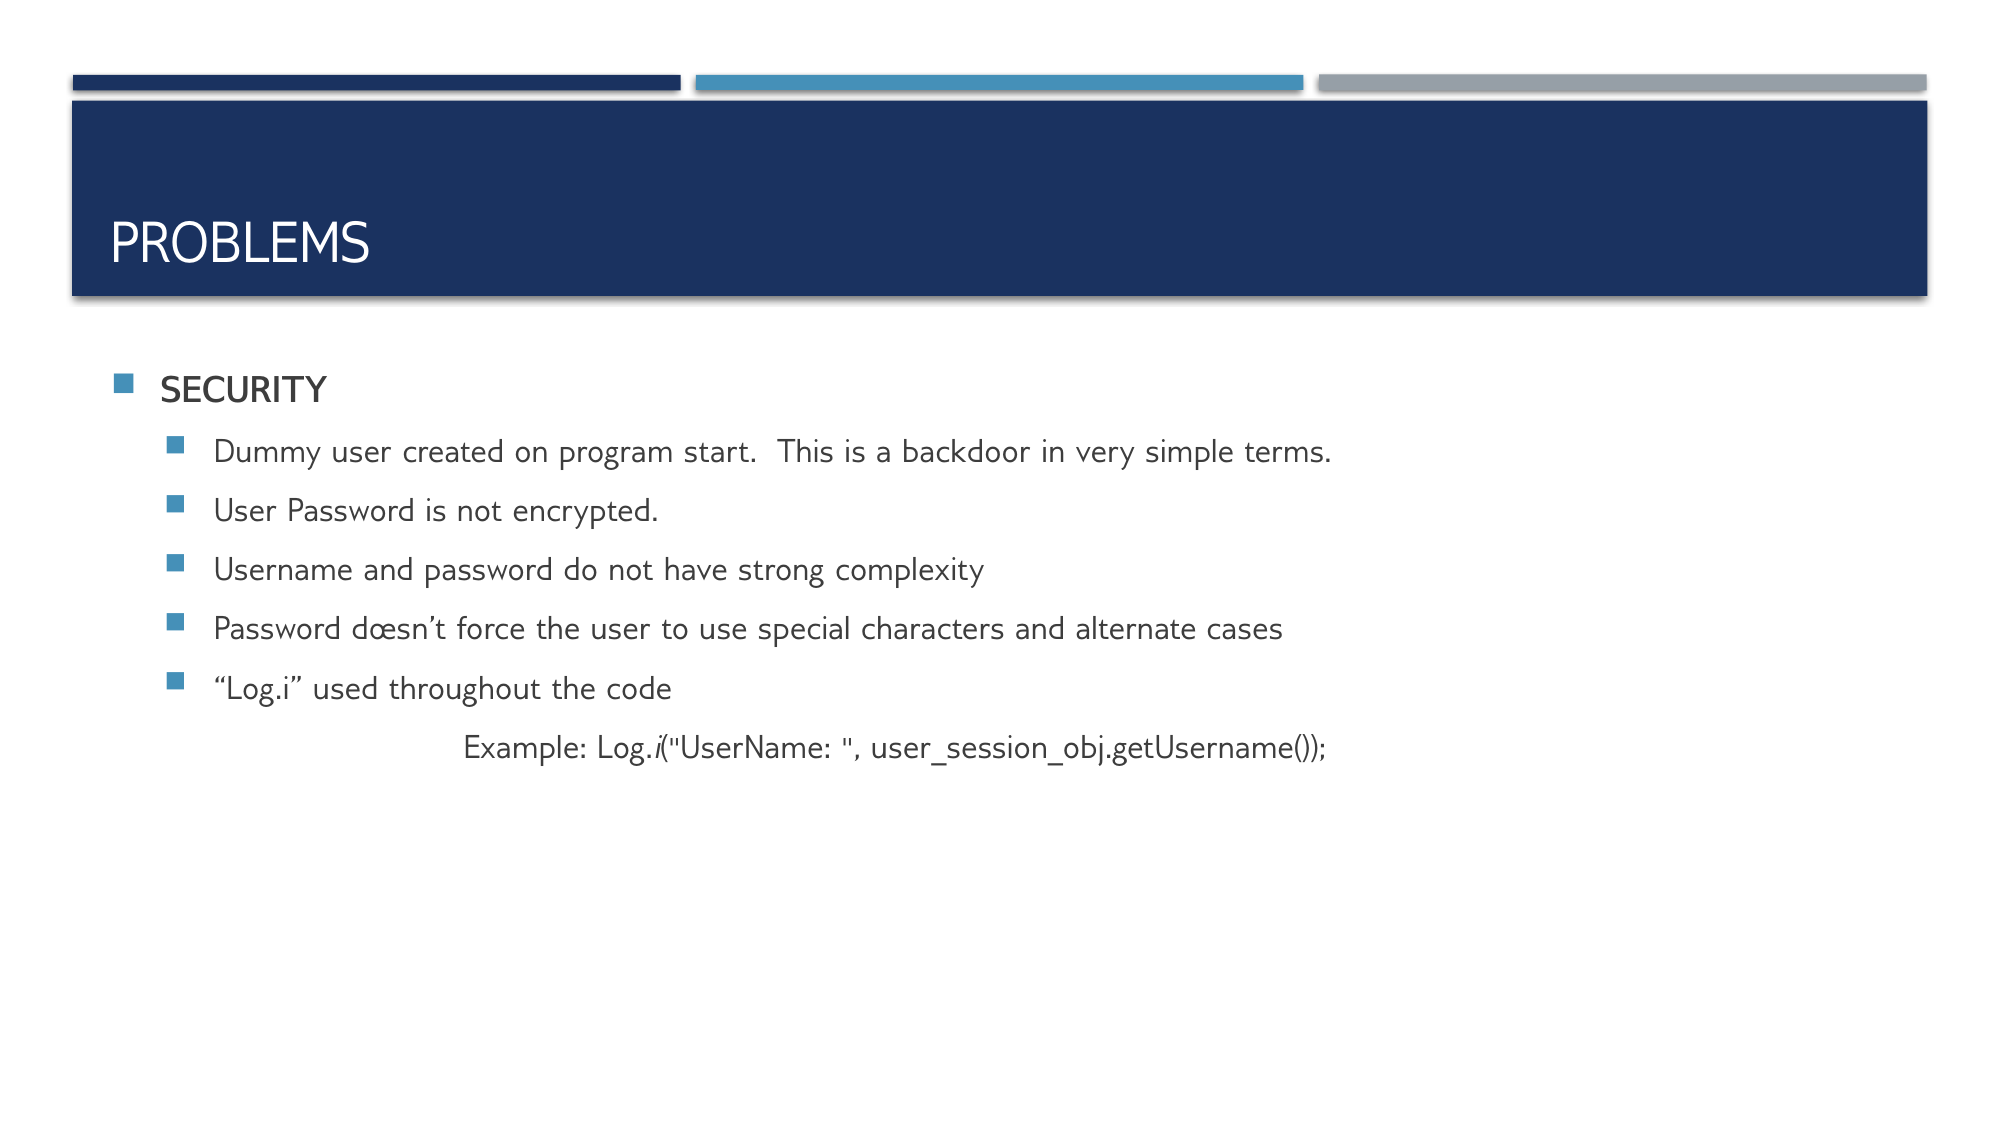

# PROBLEMS
SECURITY
Dummy user created on program start.  This is a backdoor in very simple terms.
User Password is not encrypted.
Username and password do not have strong complexity
Password doesn’t force the user to use special characters and alternate cases
“Log.i” used throughout the code
		Example: Log.i("UserName: ", user_session_obj.getUsername());